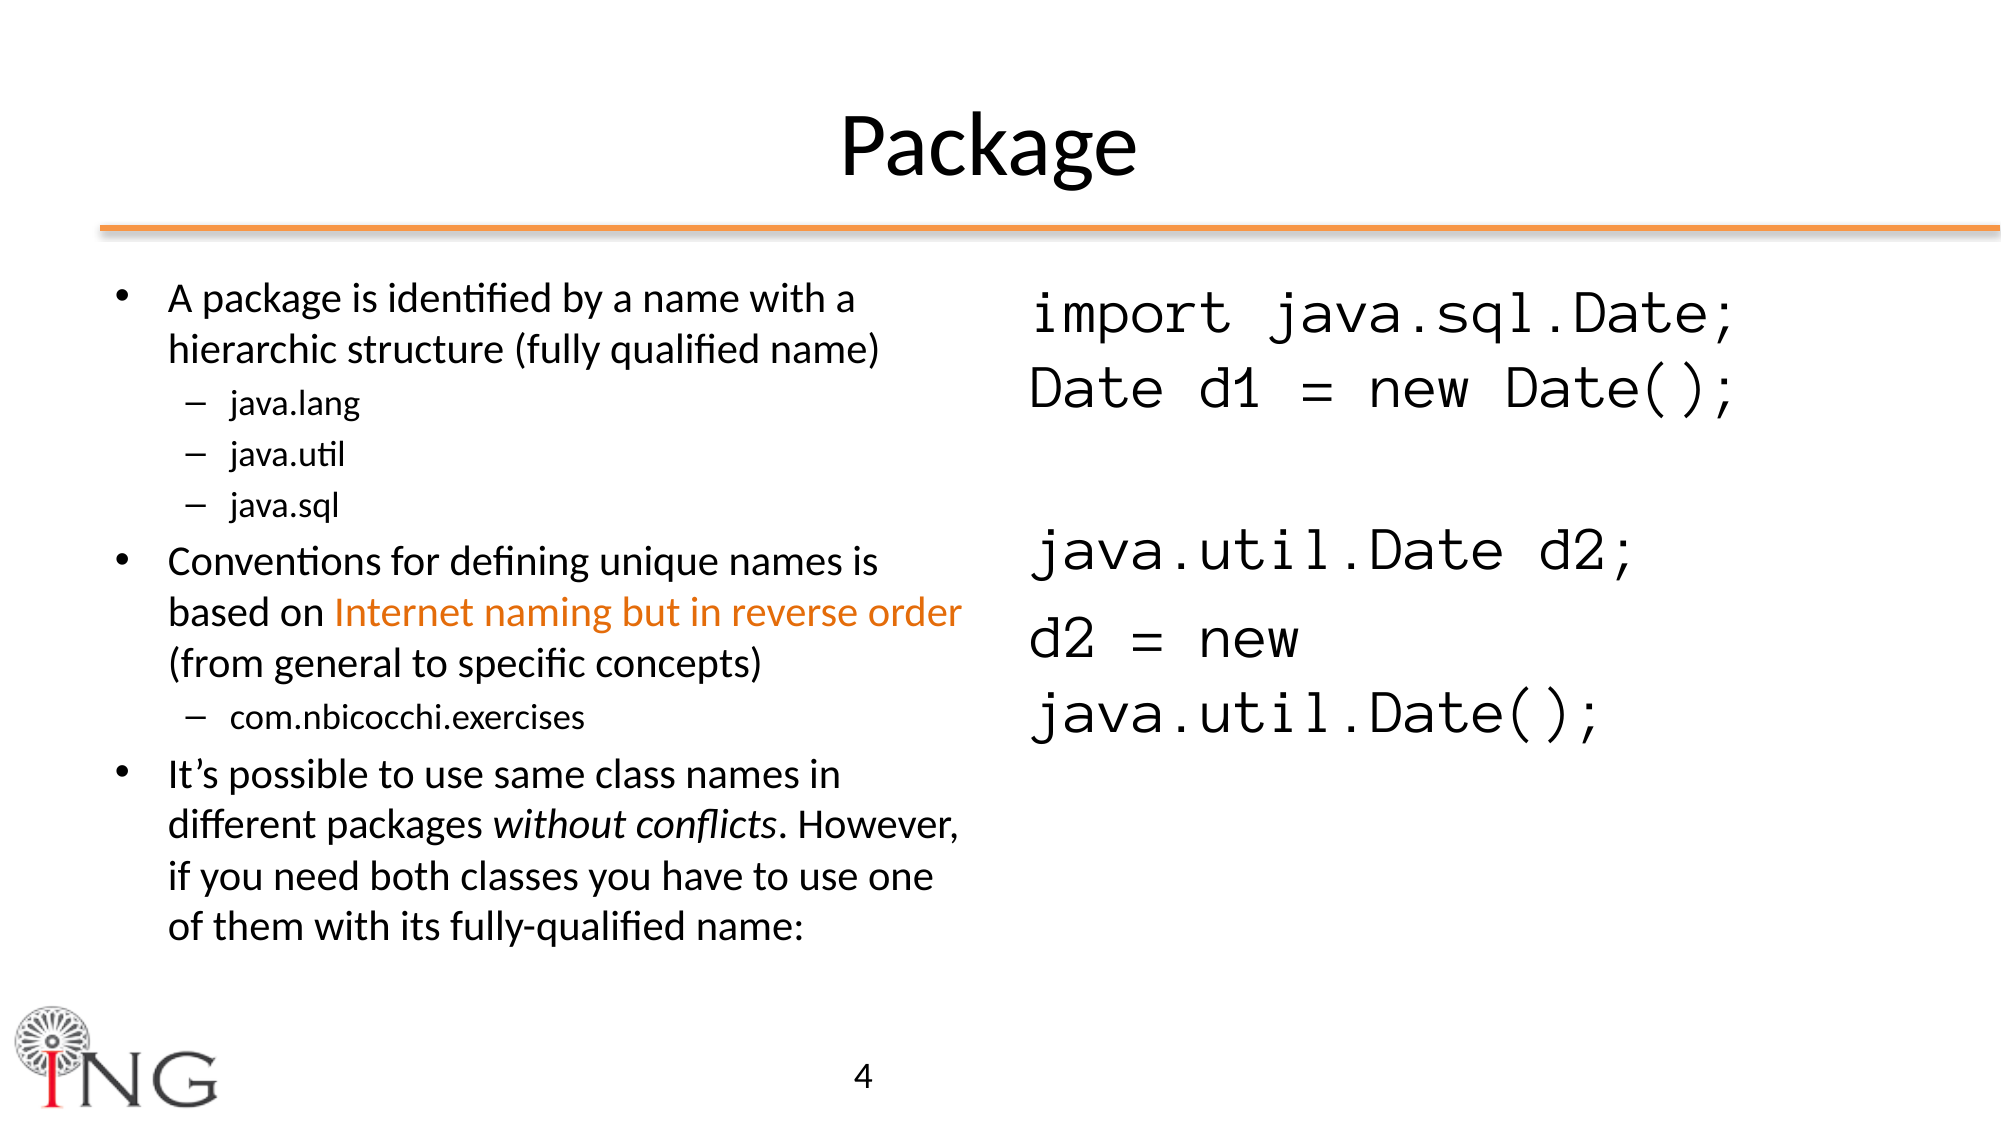

# Package
A package is identified by a name with a hierarchic structure (fully qualified name)
java.lang
java.util
java.sql
Conventions for defining unique names is based on Internet naming but in reverse order (from general to specific concepts)
com.nbicocchi.exercises
It’s possible to use same class names in different packages without conflicts. However, if you need both classes you have to use one of them with its fully-qualified name:

import java.sql.Date;
Date d1 = new Date();
java.util.Date d2;
d2 = new java.util.Date();

4